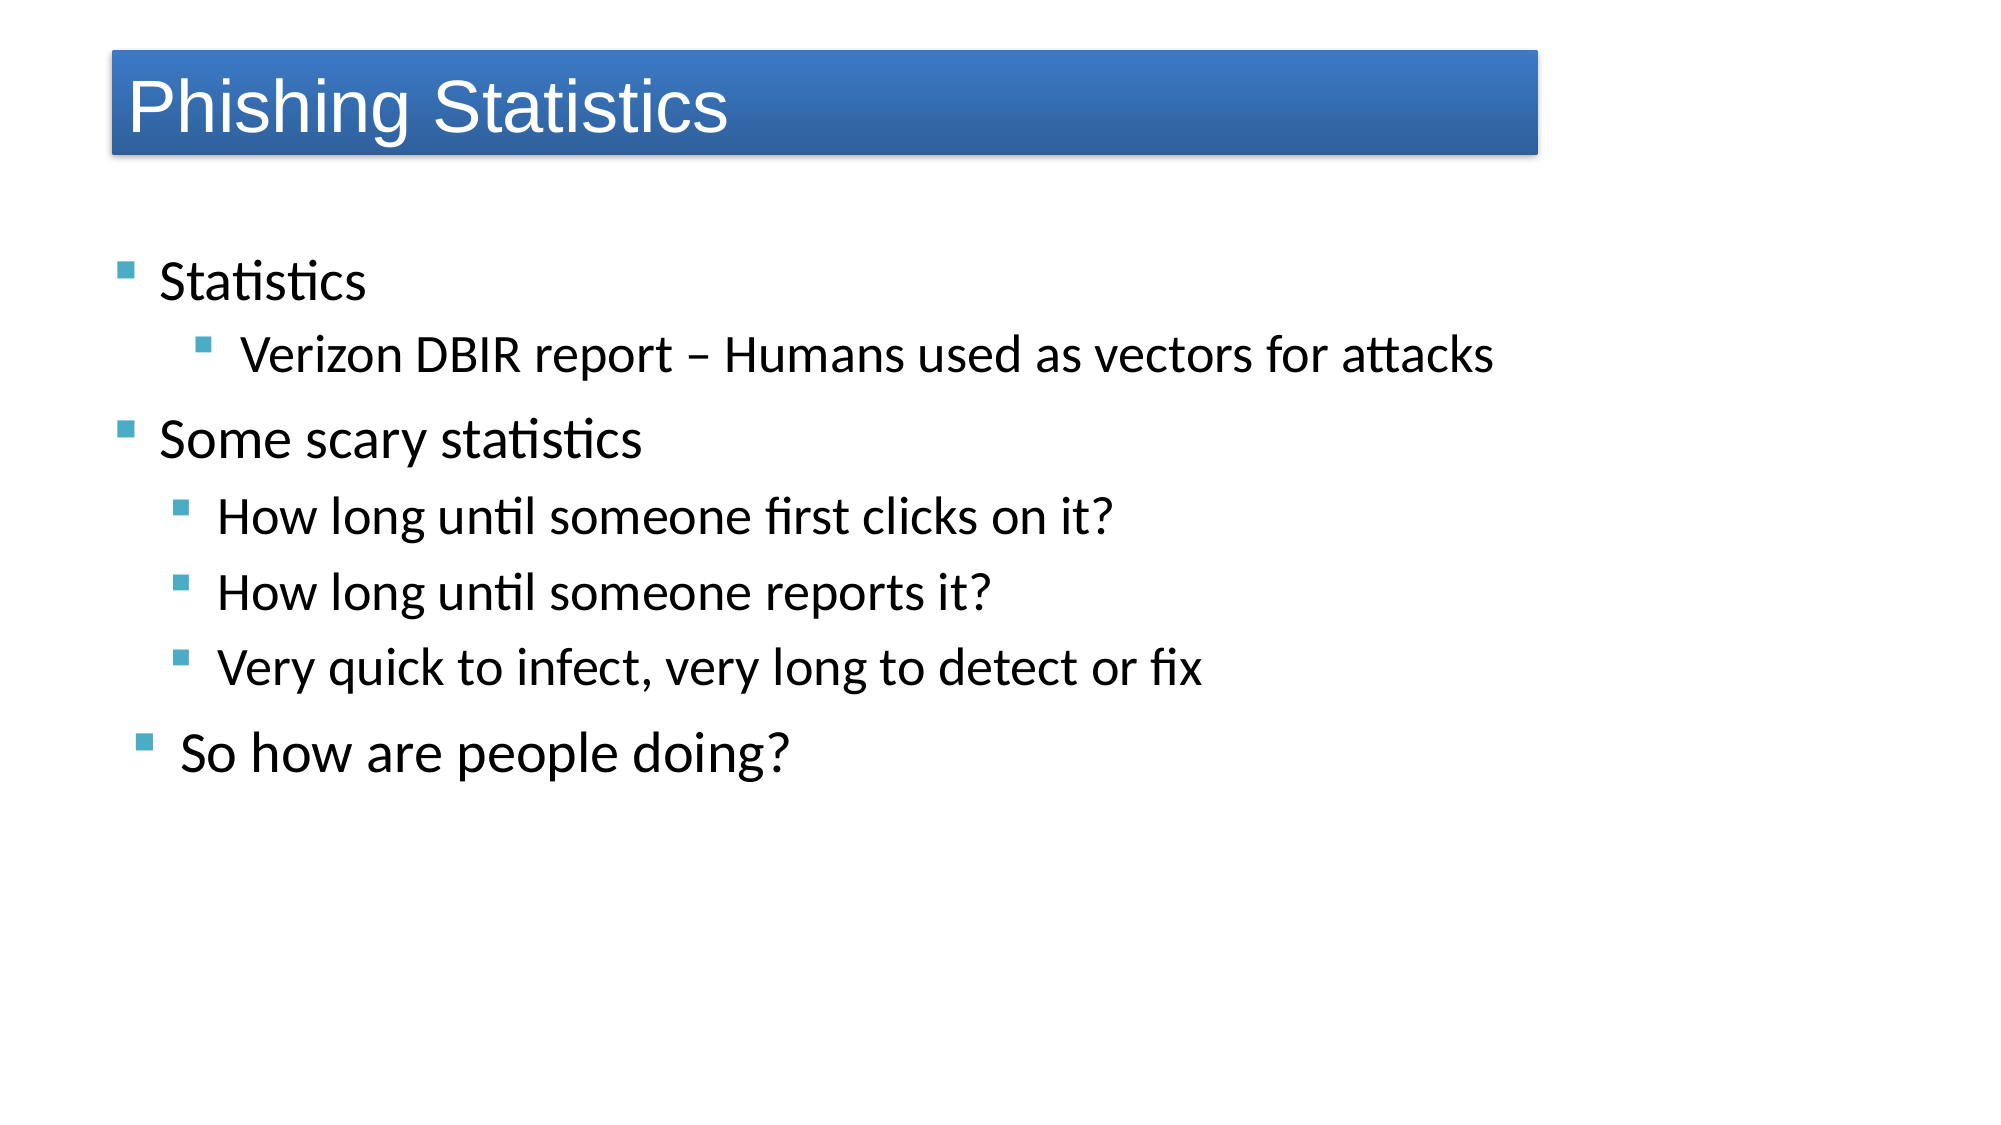

# Phishing Statistics
Statistics
Verizon DBIR report – Humans used as vectors for attacks
Some scary statistics
How long until someone first clicks on it?
How long until someone reports it?
Very quick to infect, very long to detect or fix
So how are people doing?